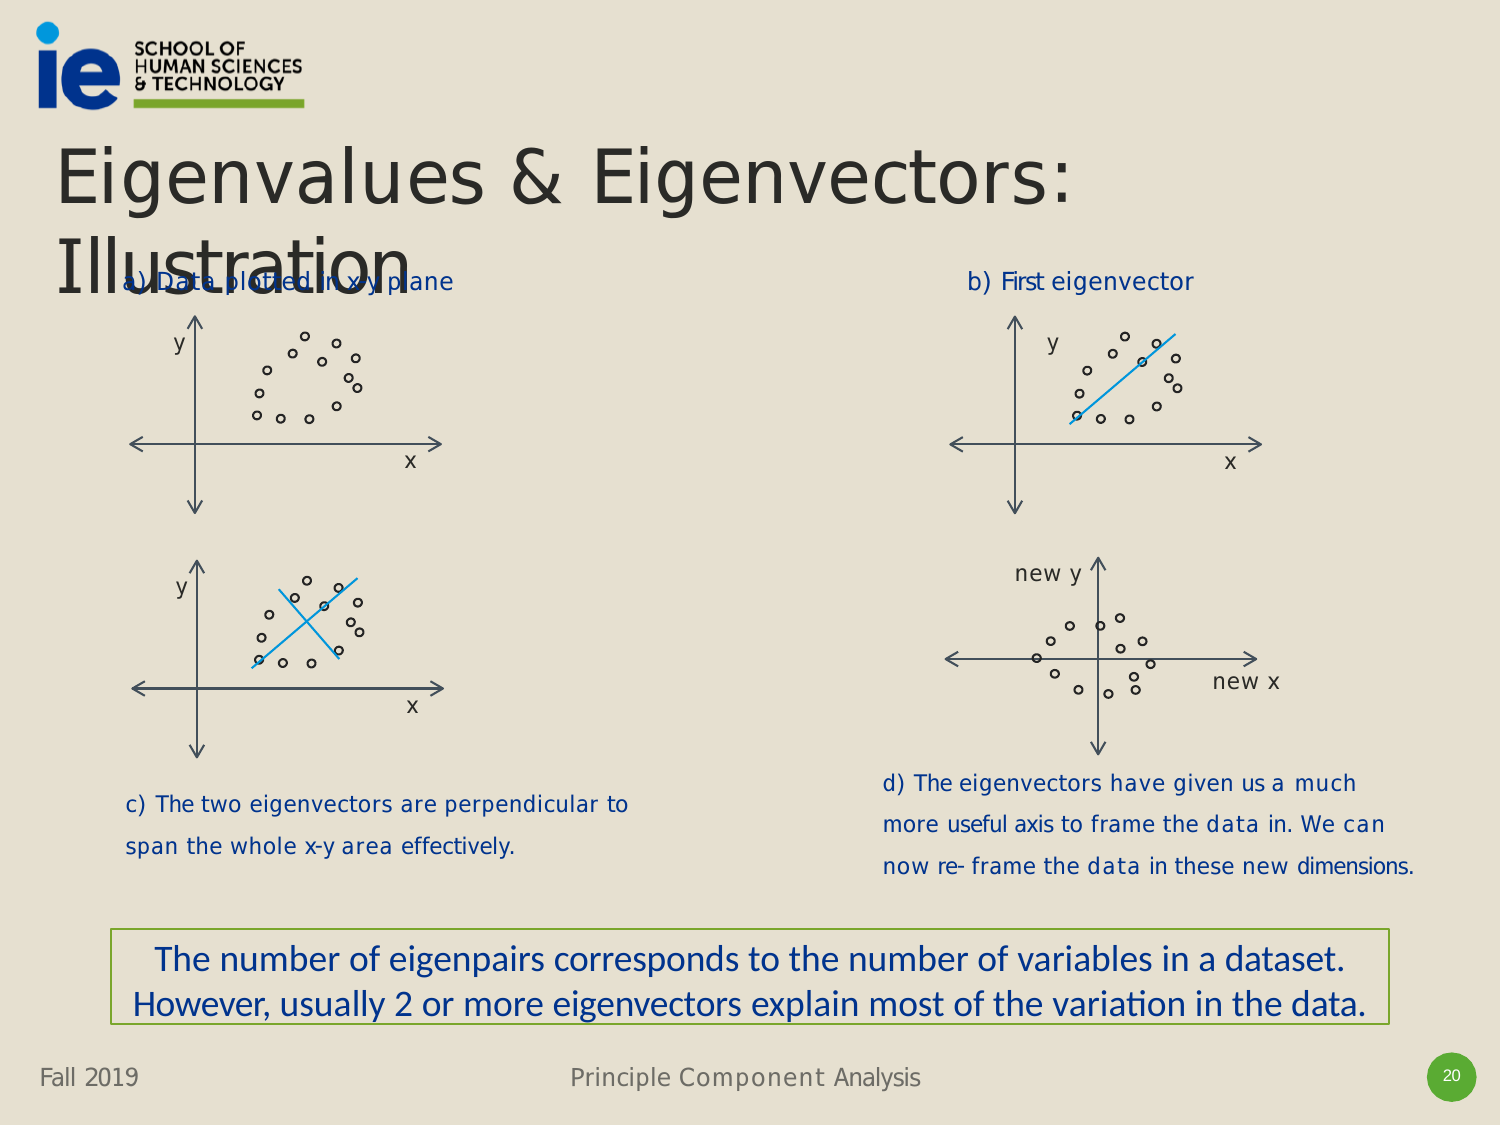

# Eigenvalues & Eigenvectors: Illustration
a) Data plotted in x-y plane	b) First eigenvector

y	y

x
x

new y

y

new x
x
d) The eigenvectors have given us a much more useful axis to frame the data in. We can now re- frame the data in these new dimensions.
c) The two eigenvectors are perpendicular to span the whole x-y area effectively.
The number of eigenpairs corresponds to the number of variables in a dataset.
However, usually 2 or more eigenvectors explain most of the variation in the data.
Fall 2019
Principle Component Analysis
20